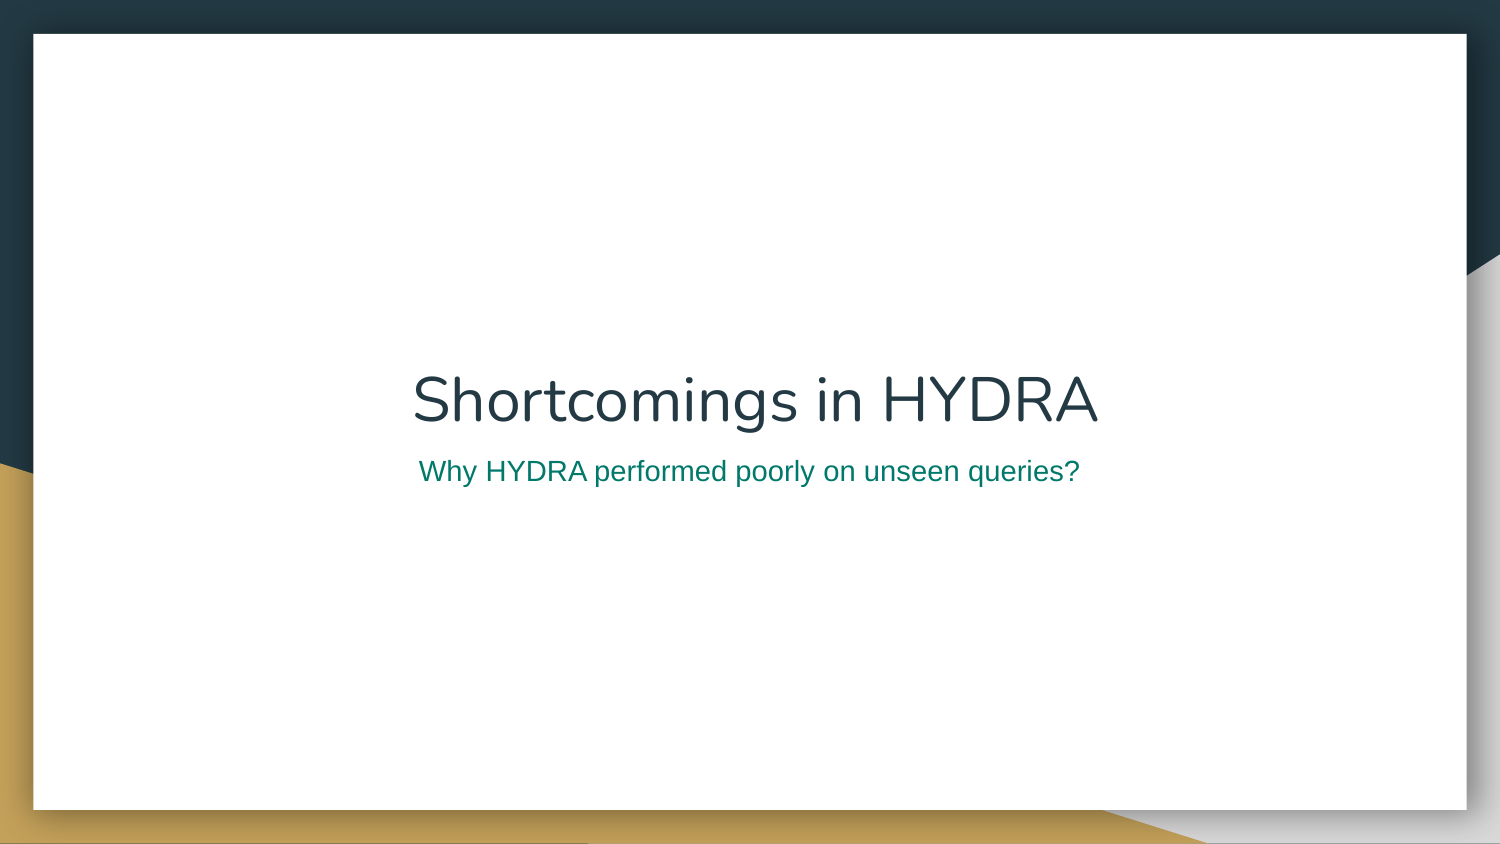

# Shortcomings in HYDRA
Why HYDRA performed poorly on unseen queries?